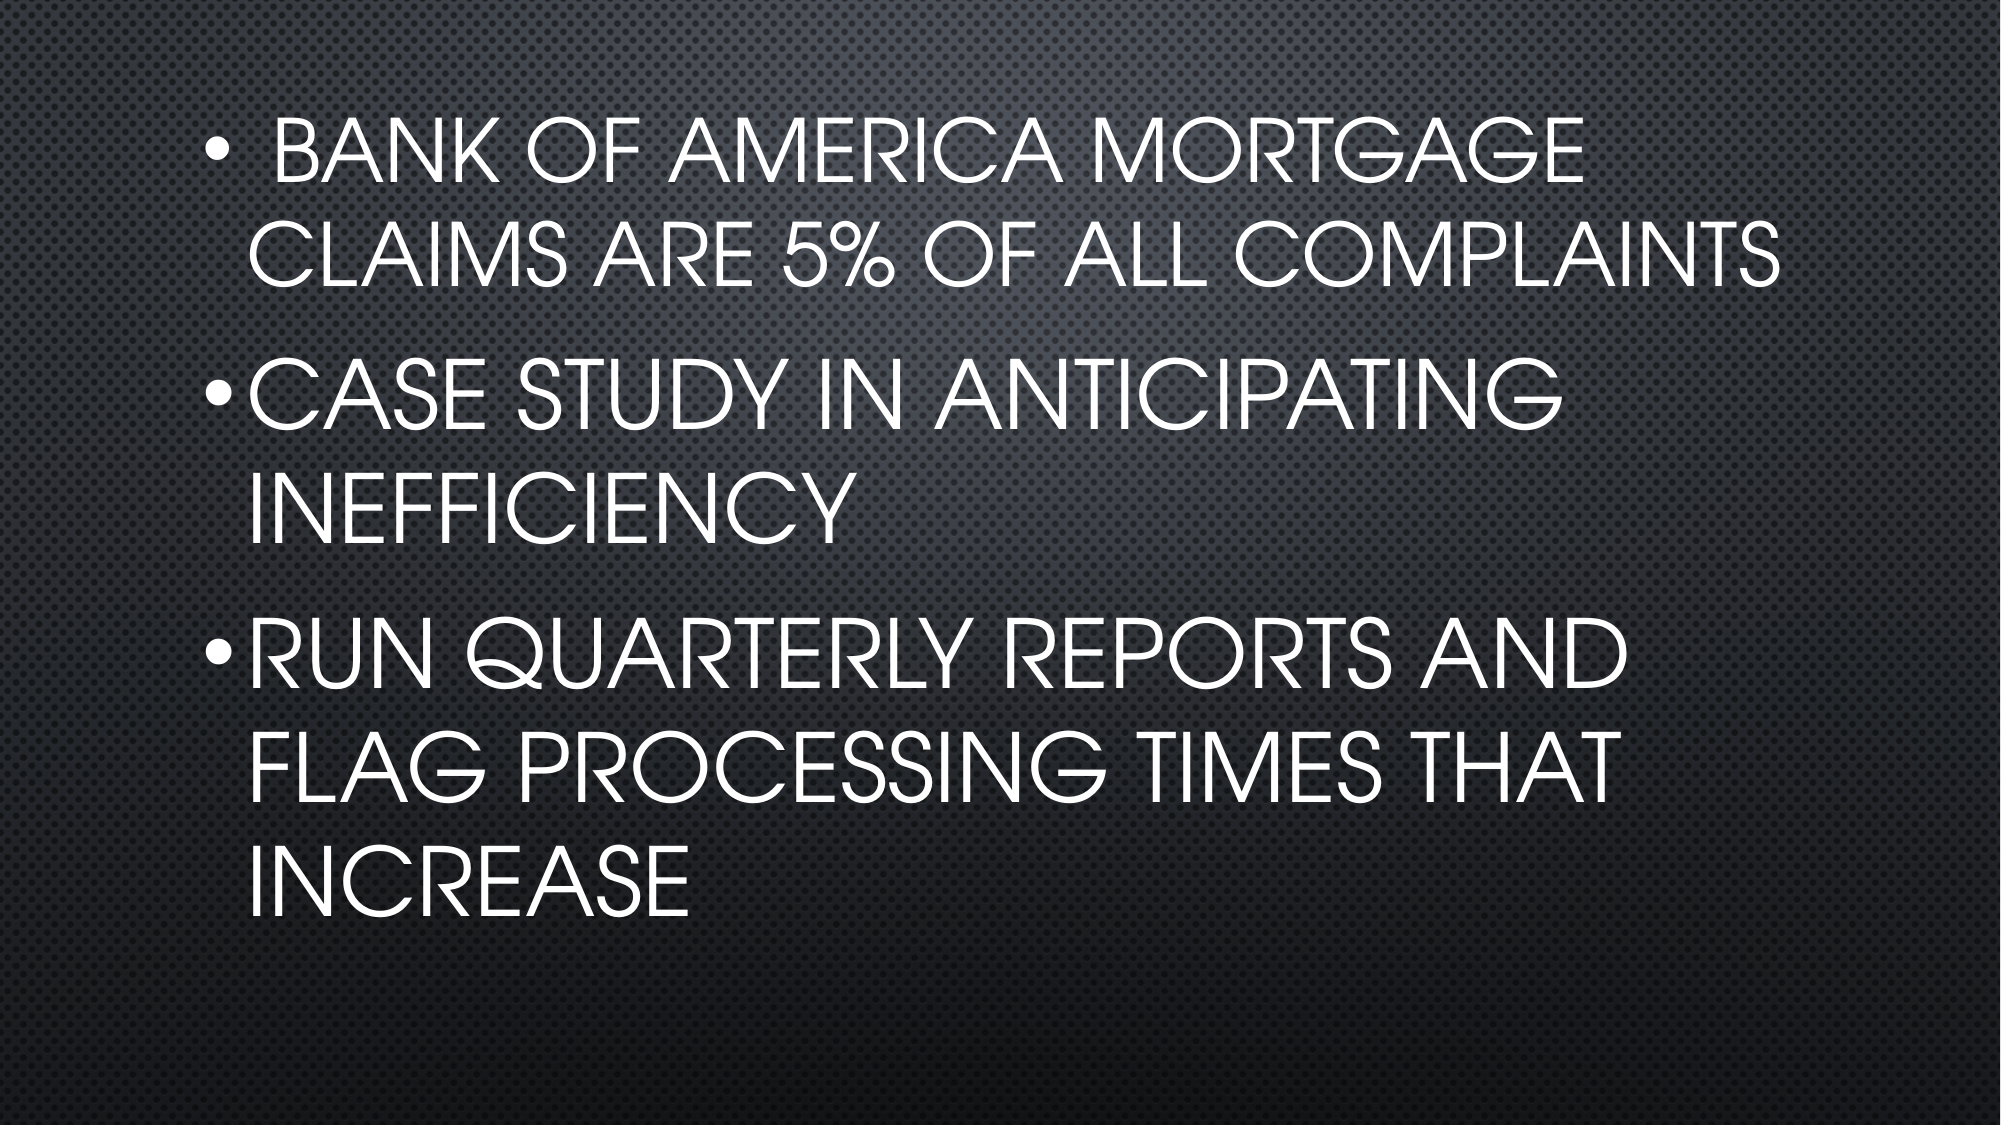

Bank of America Mortgage Claims are 5% of all Complaints
Case Study in Anticipating Inefficiency
Run Quarterly Reports and Flag Processing Times that Increase
#